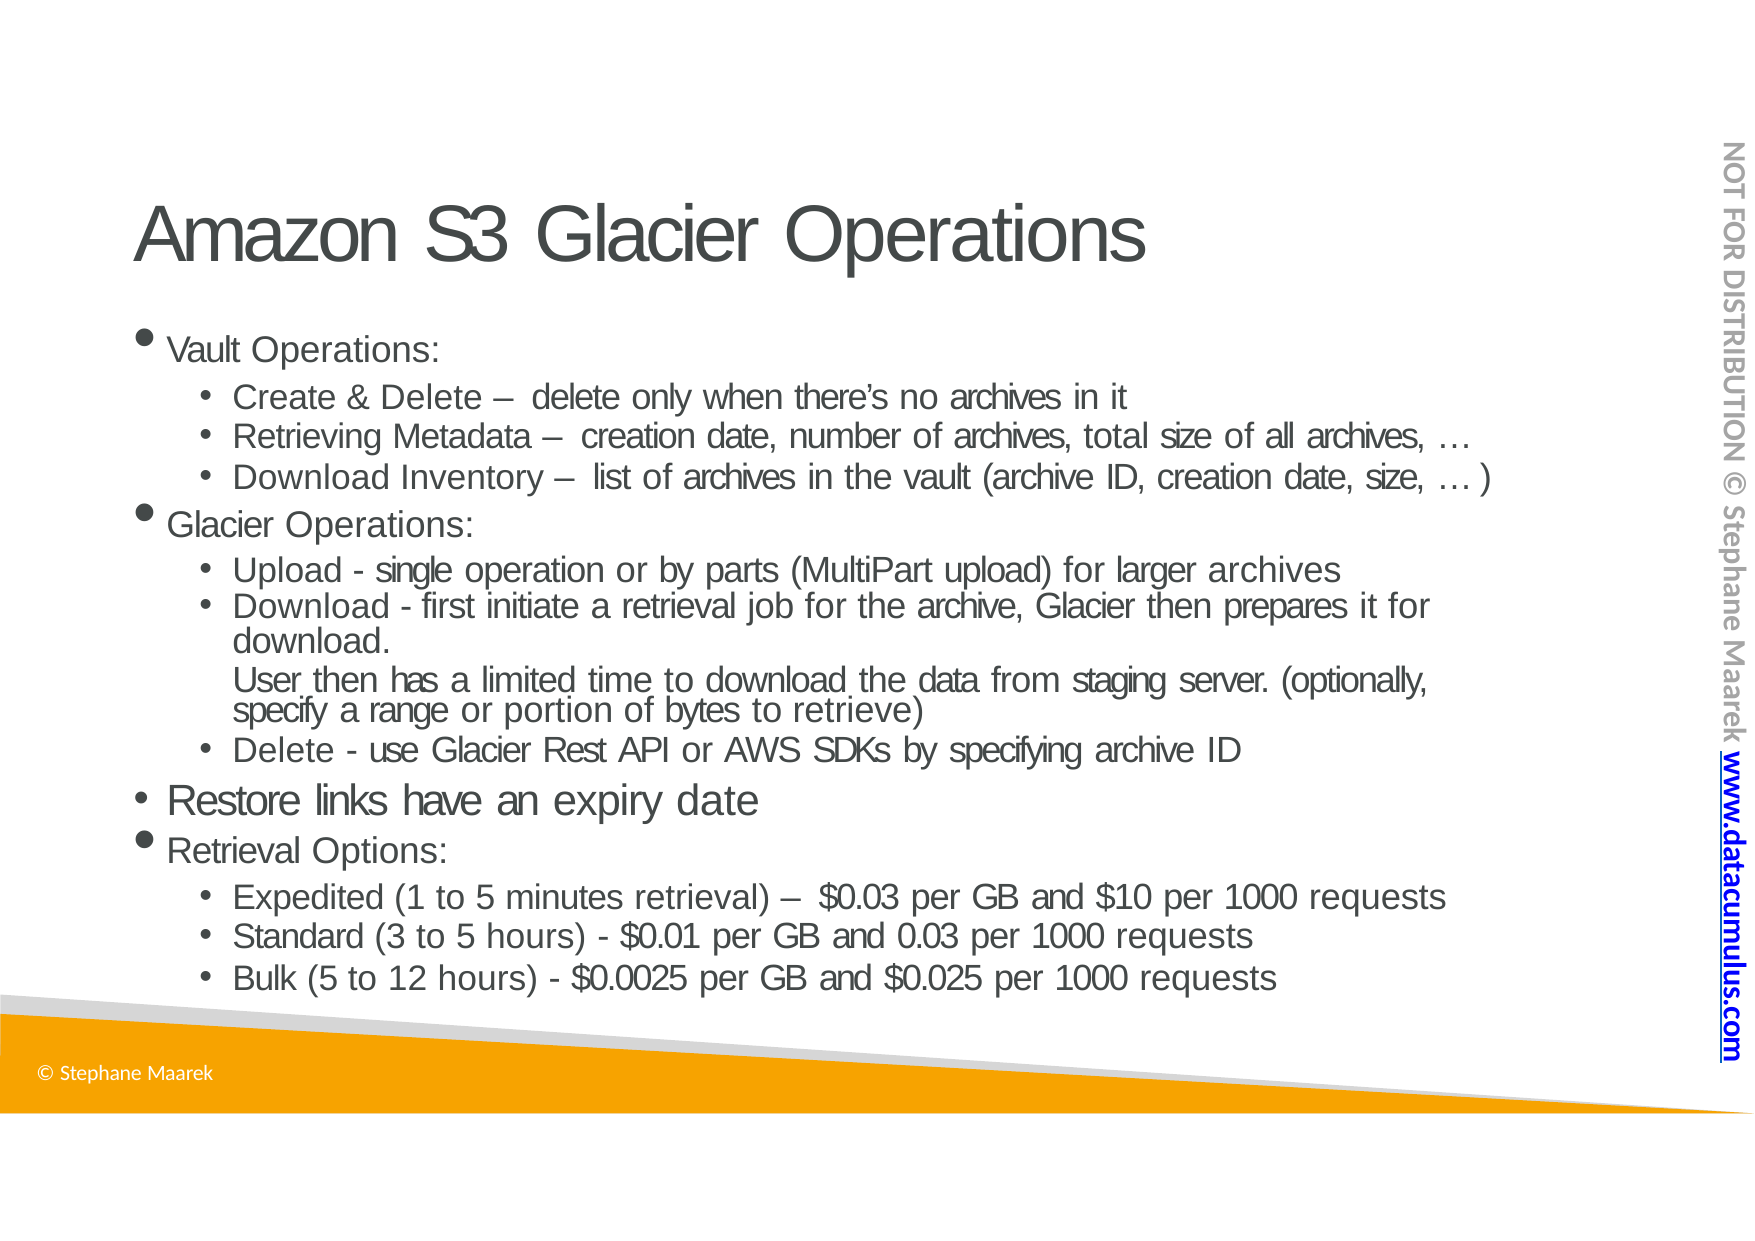

NOT FOR DISTRIBUTION © Stephane Maarek www.datacumulus.com
# Amazon S3 Glacier Operations
Vault Operations:
Create & Delete – delete only when there’s no archives in it
Retrieving Metadata – creation date, number of archives, total size of all archives, …
Download Inventory – list of archives in the vault (archive ID, creation date, size, …)
Glacier Operations:
Upload - single operation or by parts (MultiPart upload) for larger archives
Download - first initiate a retrieval job for the archive, Glacier then prepares it for download.
User then has a limited time to download the data from staging server. (optionally, specify a range or portion of bytes to retrieve)
Delete - use Glacier Rest API or AWS SDKs by specifying archive ID
Restore links have an expiry date
Retrieval Options:
Expedited (1 to 5 minutes retrieval) – $0.03 per GB and $10 per 1000 requests
Standard (3 to 5 hours) - $0.01 per GB and 0.03 per 1000 requests
Bulk (5 to 12 hours) - $0.0025 per GB and $0.025 per 1000 requests
© Stephane Maarek